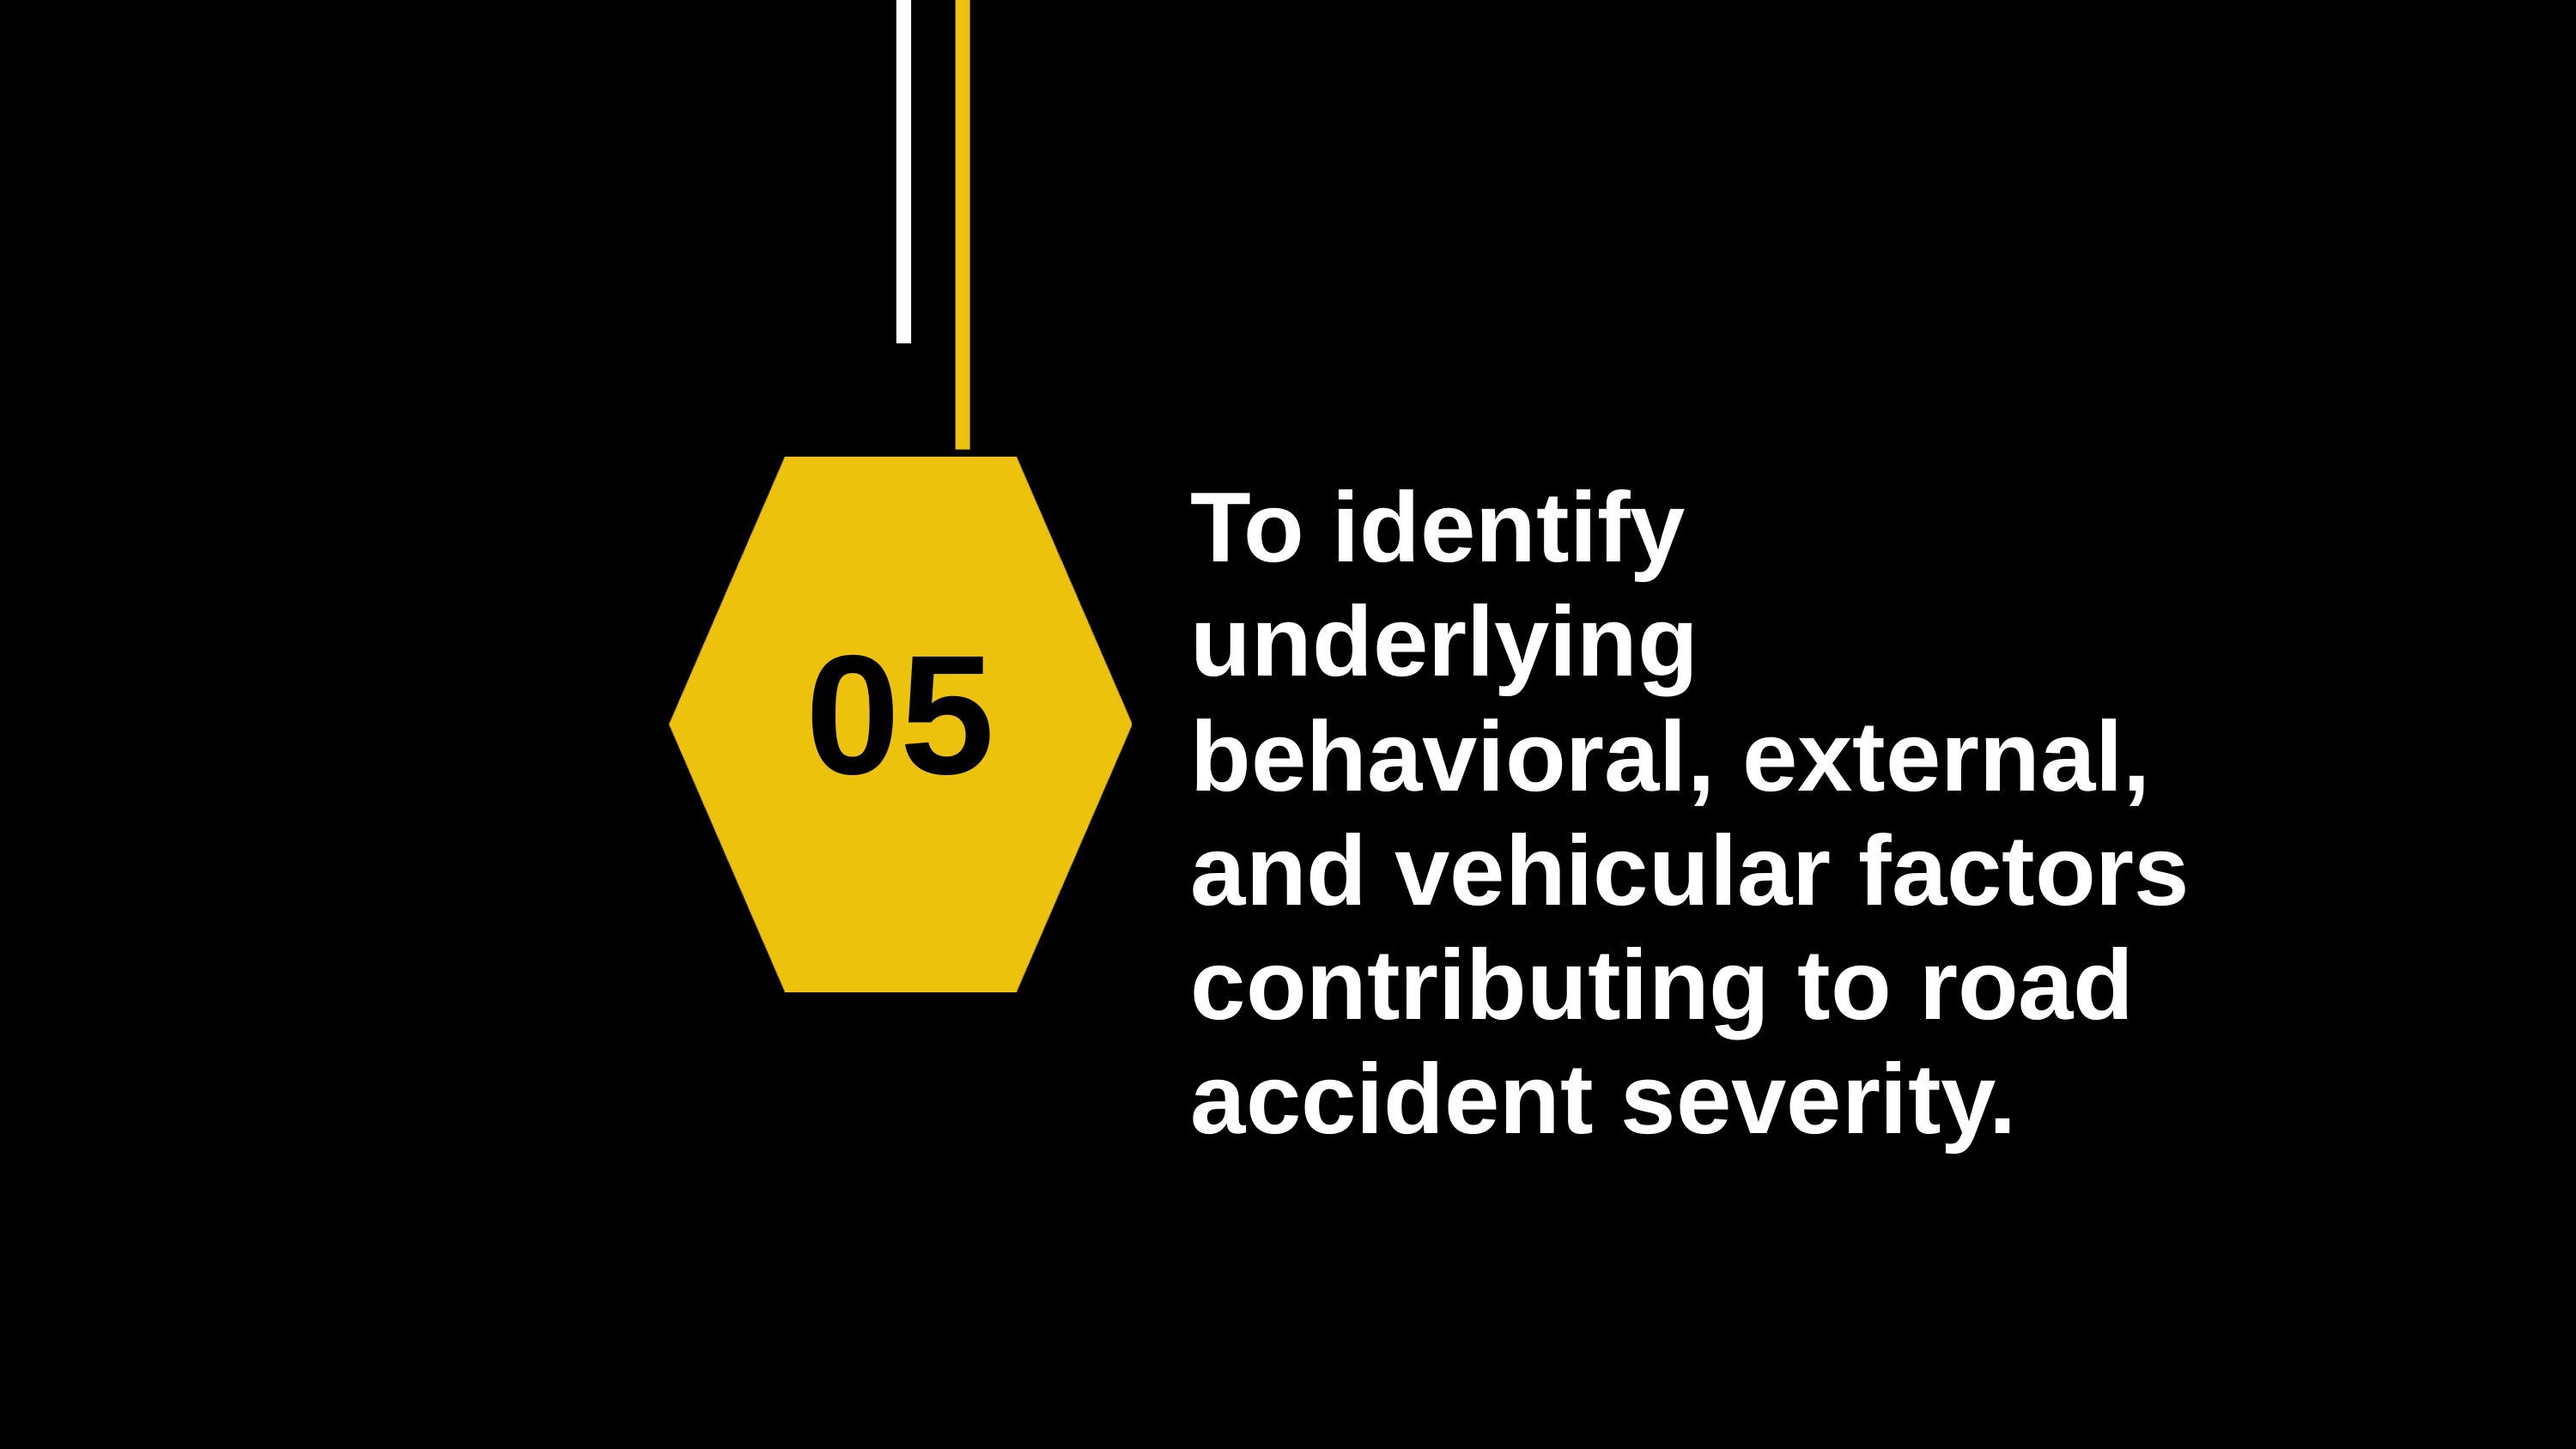

To identify underlying behavioral, external, and vehicular factors contributing to road accident severity.

05